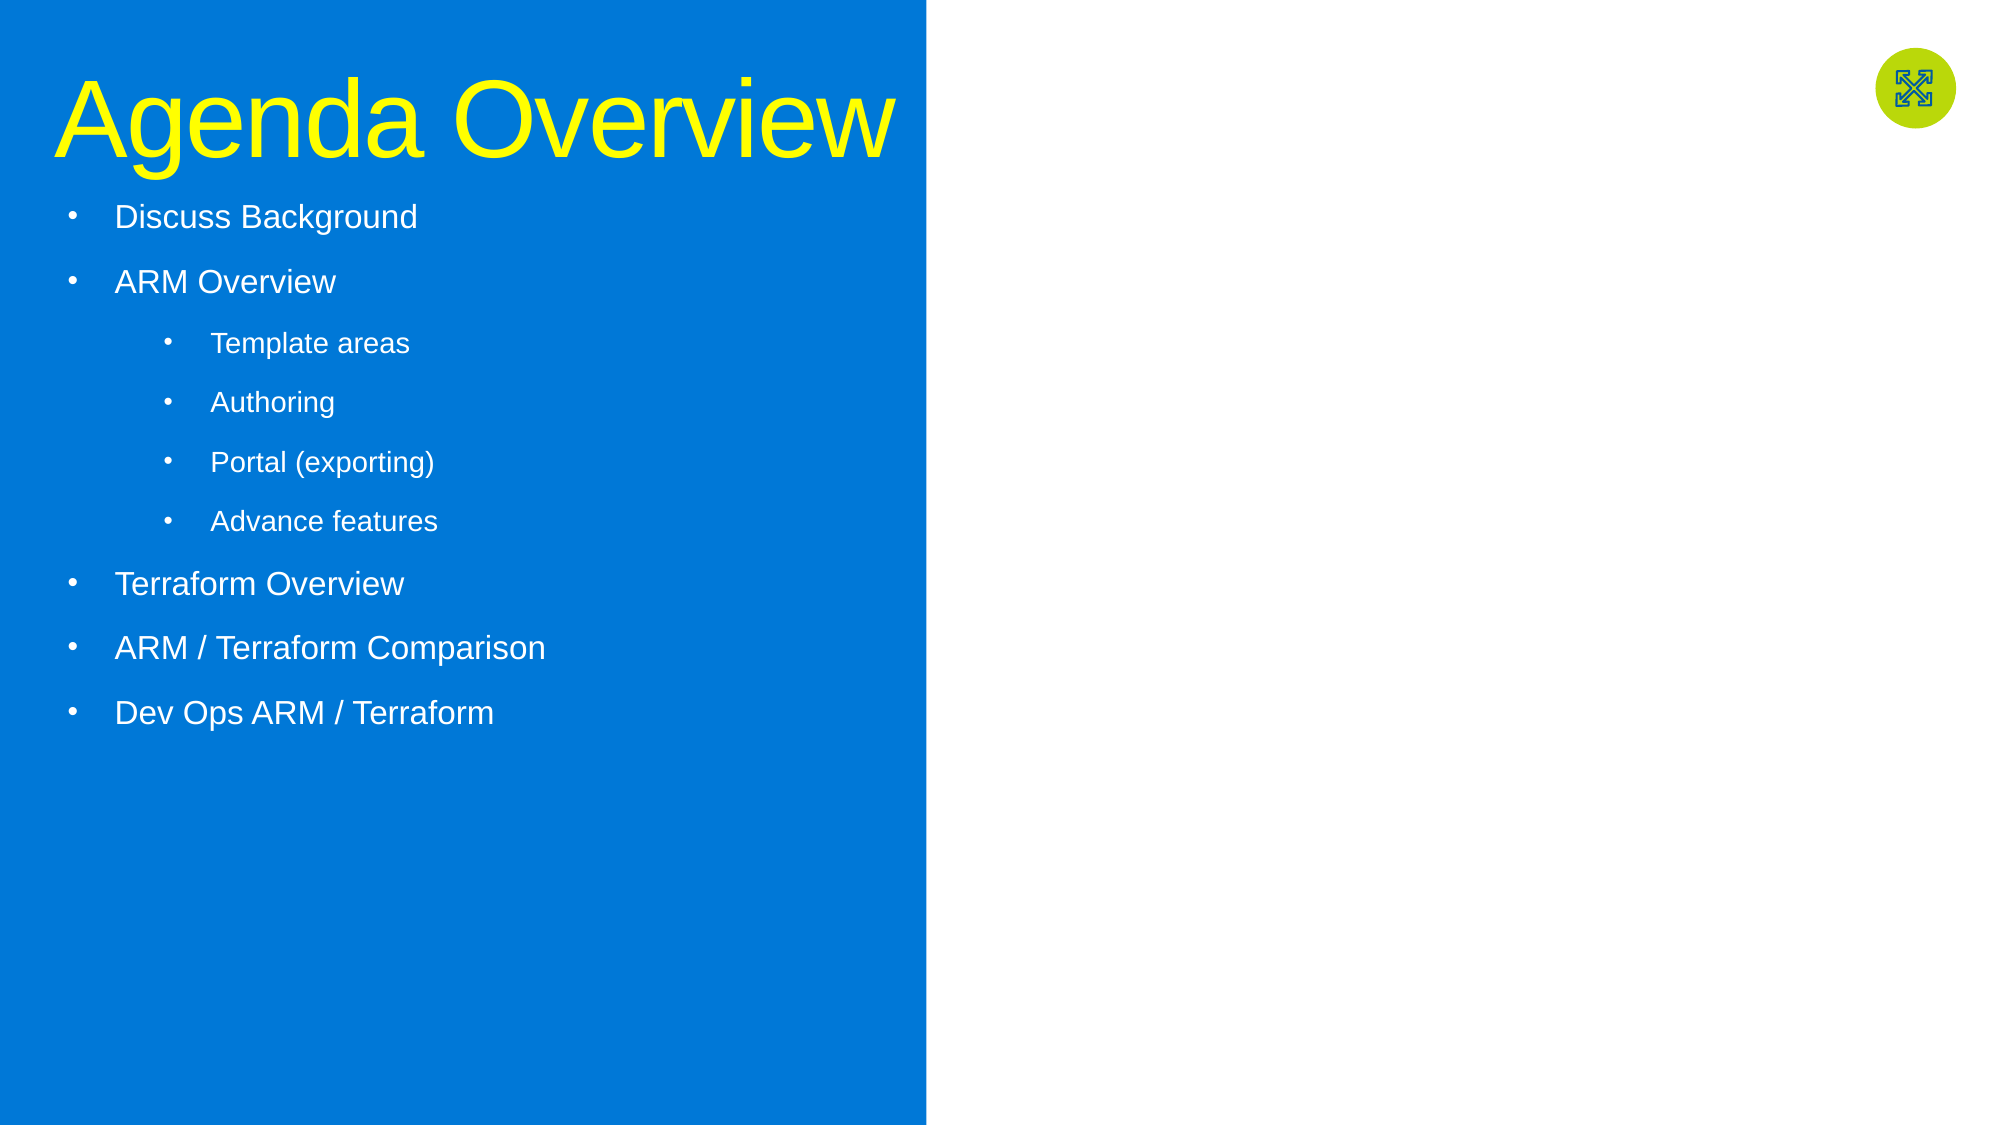

# Agenda Overview
Estimated availability: CY17 Q1 (Public Preview)
Discuss Background
ARM Overview
Template areas
Authoring
Portal (exporting)
Advance features
Terraform Overview
ARM / Terraform Comparison
Dev Ops ARM / Terraform